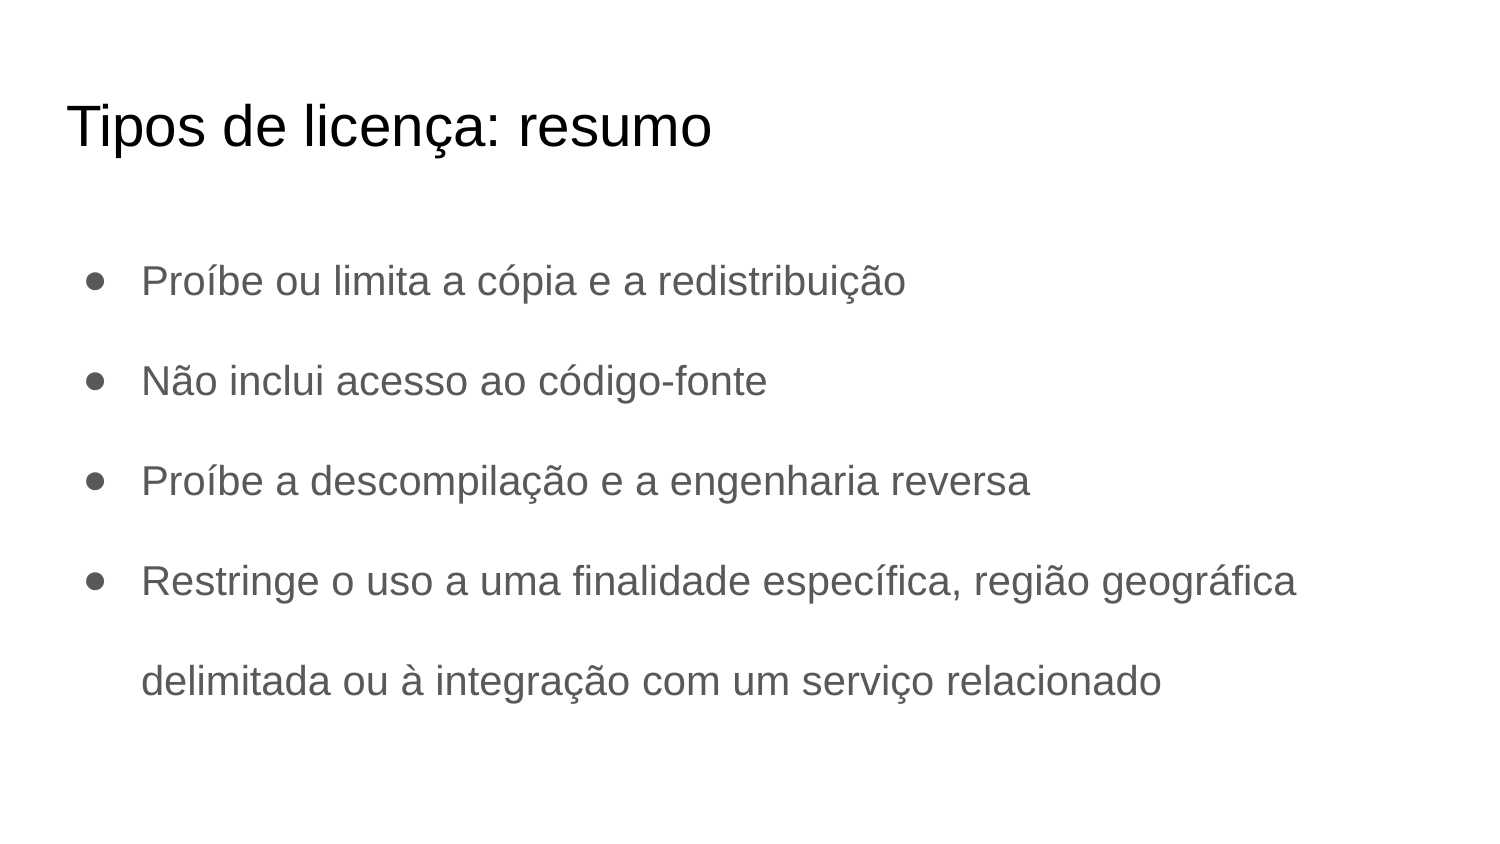

# Tipos de licença: resumo
Proíbe ou limita a cópia e a redistribuição
Não inclui acesso ao código-fonte
Proíbe a descompilação e a engenharia reversa
Restringe o uso a uma finalidade específica, região geográfica delimitada ou à integração com um serviço relacionado